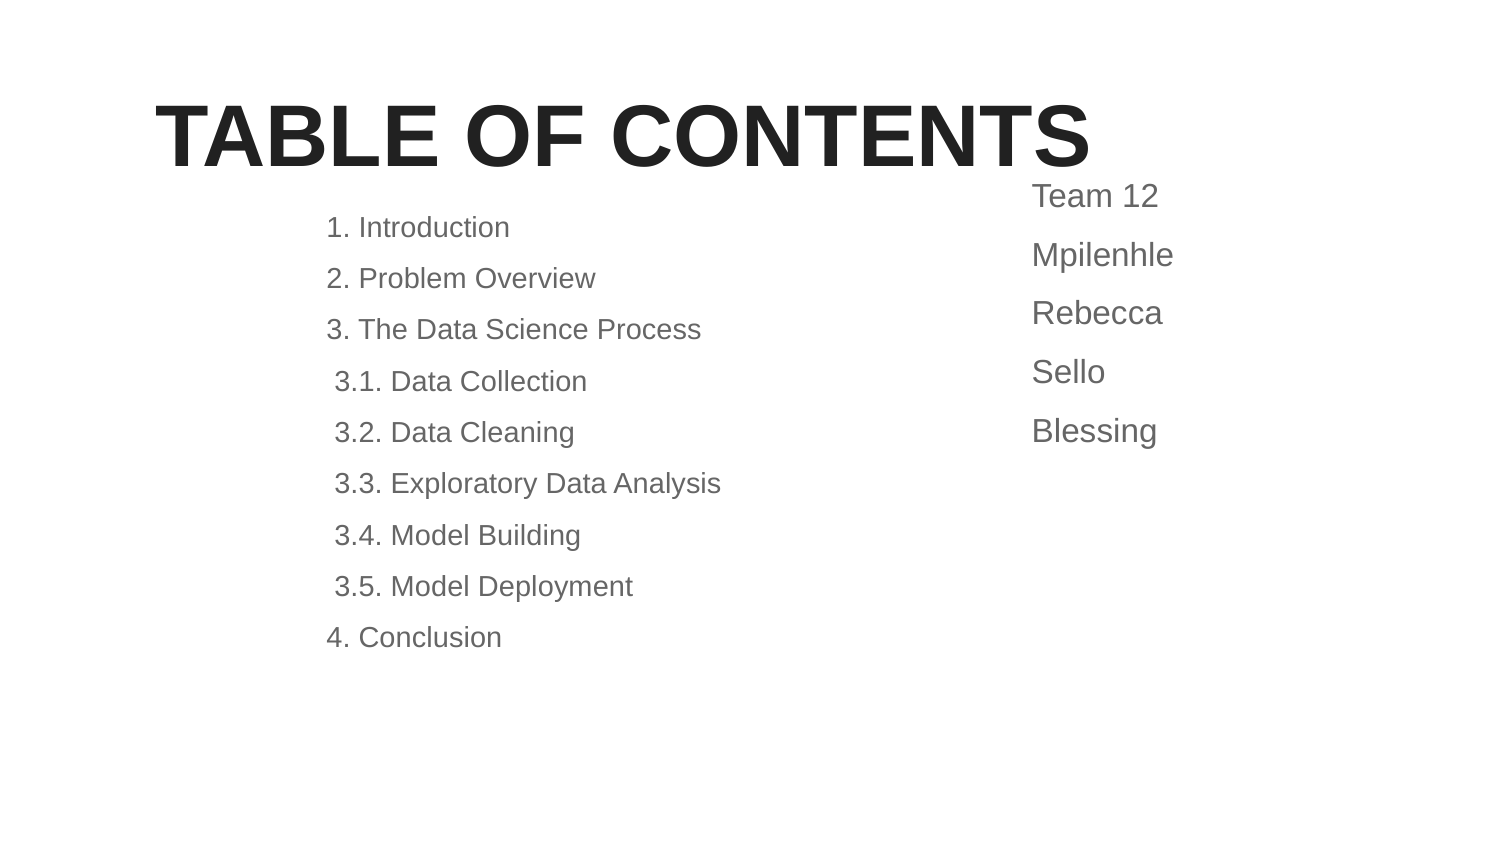

Team 12
Mpilenhle
Rebecca
Sello
Blessing

# TABLE OF CONTENTS
1. Introduction
2. Problem Overview
3. The Data Science Process
 3.1. Data Collection
 3.2. Data Cleaning
 3.3. Exploratory Data Analysis
 3.4. Model Building
 3.5. Model Deployment
4. Conclusion